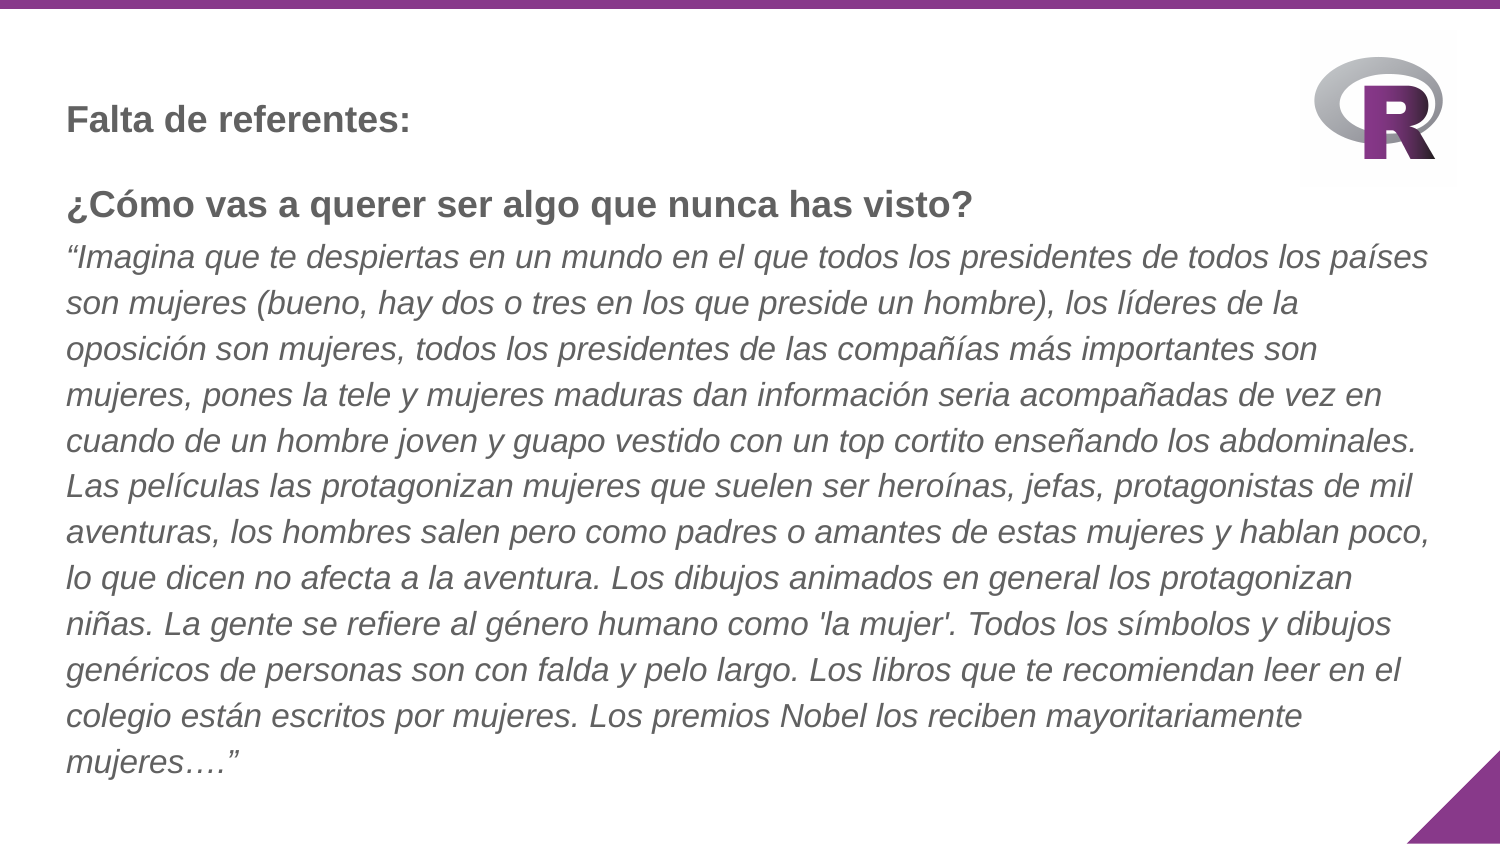

Falta de referentes:
¿Cómo vas a querer ser algo que nunca has visto?

“Imagina que te despiertas en un mundo en el que todos los presidentes de todos los países son mujeres (bueno, hay dos o tres en los que preside un hombre), los líderes de la oposición son mujeres, todos los presidentes de las compañías más importantes son mujeres, pones la tele y mujeres maduras dan información seria acompañadas de vez en cuando de un hombre joven y guapo vestido con un top cortito enseñando los abdominales. Las películas las protagonizan mujeres que suelen ser heroínas, jefas, protagonistas de mil aventuras, los hombres salen pero como padres o amantes de estas mujeres y hablan poco, lo que dicen no afecta a la aventura. Los dibujos animados en general los protagonizan niñas. La gente se refiere al género humano como 'la mujer'. Todos los símbolos y dibujos genéricos de personas son con falda y pelo largo. Los libros que te recomiendan leer en el colegio están escritos por mujeres. Los premios Nobel los reciben mayoritariamente mujeres….”